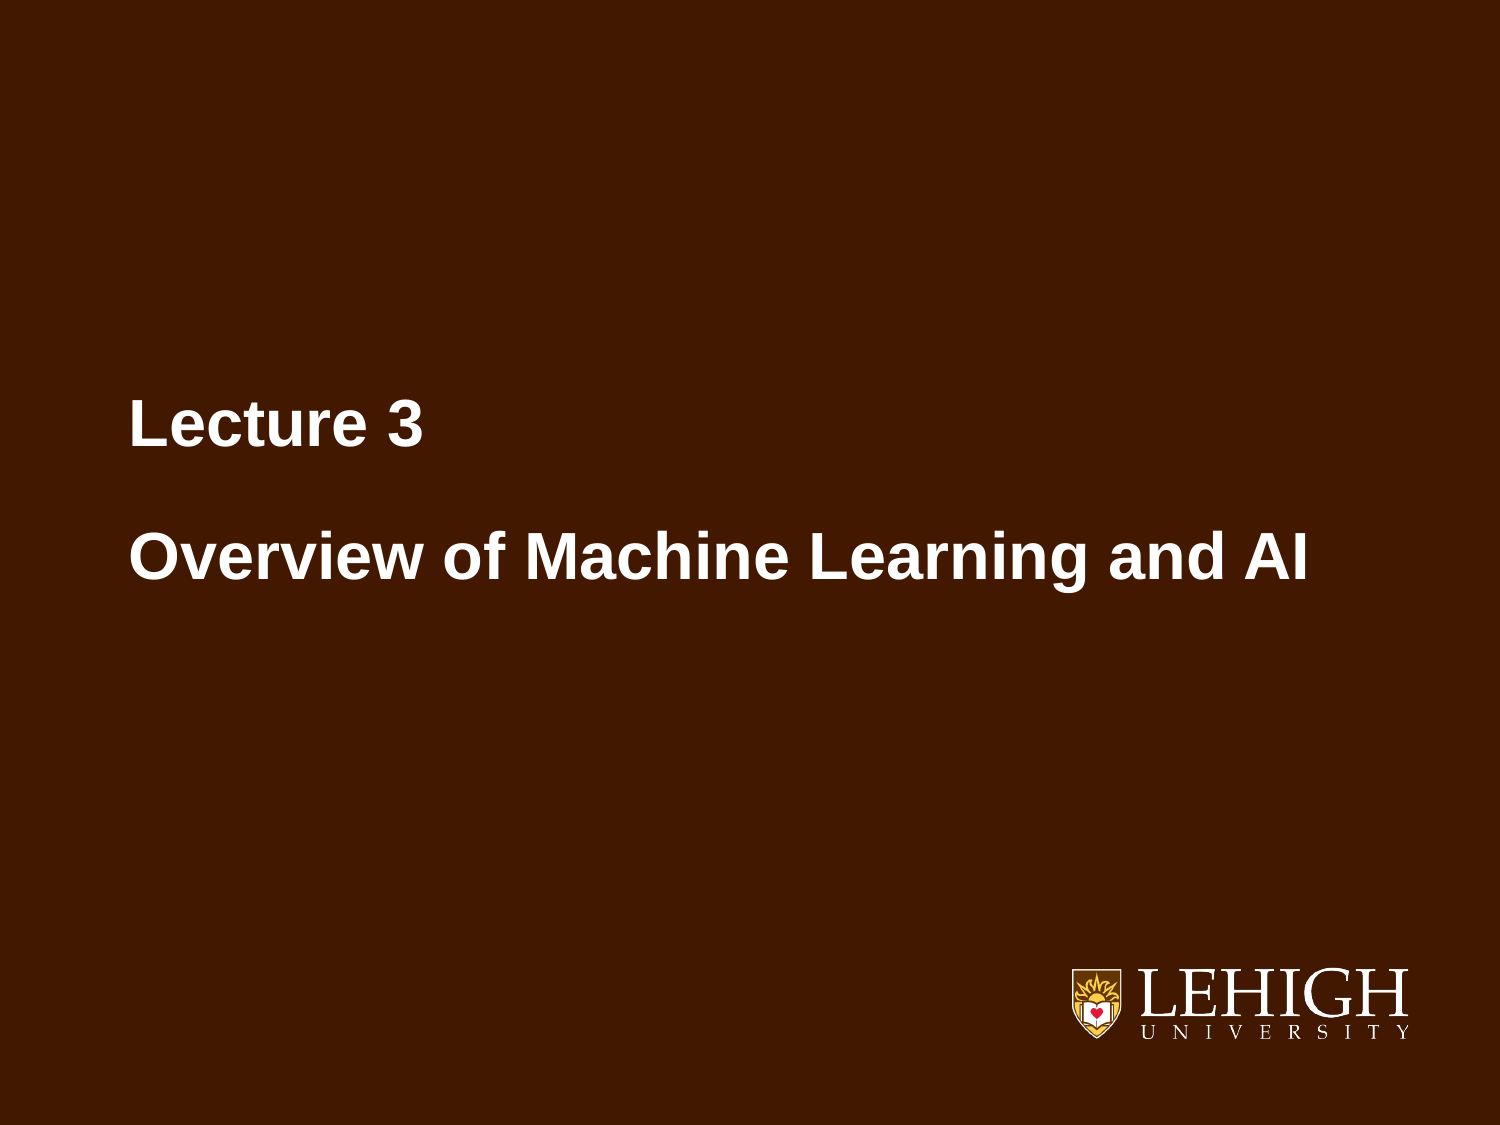

# Lecture 3 Overview of Machine Learning and AI